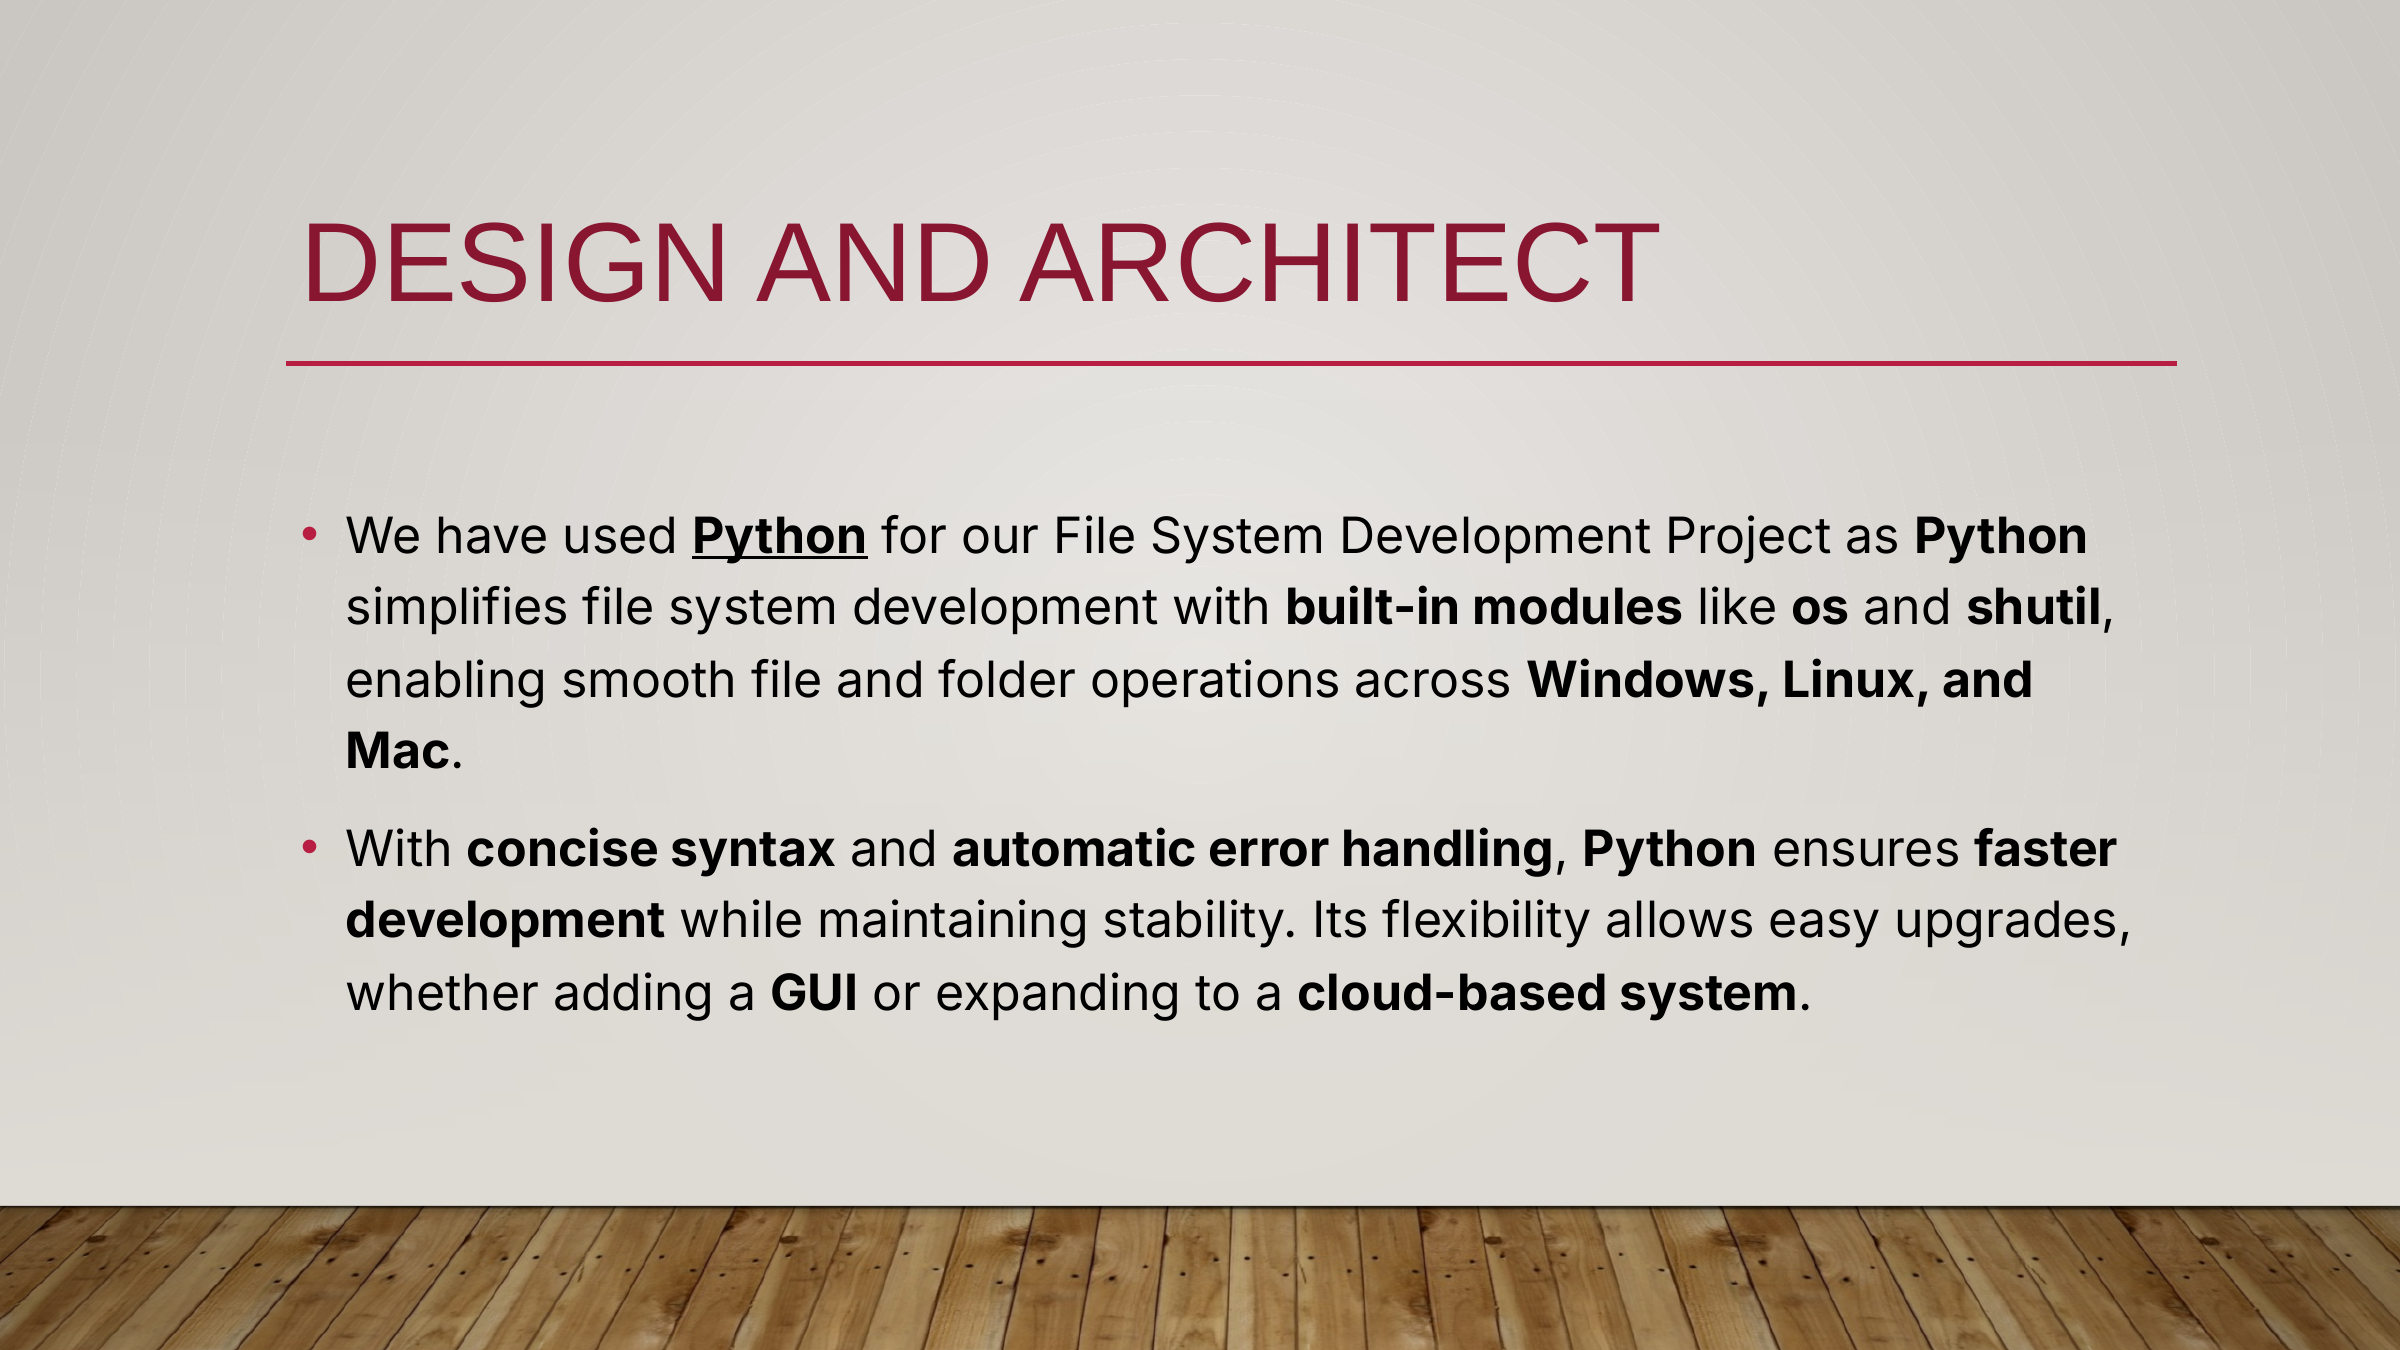

# Design and architect
We have used Python for our File System Development Project as Python simplifies file system development with built-in modules like os and shutil, enabling smooth file and folder operations across Windows, Linux, and Mac.
With concise syntax and automatic error handling, Python ensures faster development while maintaining stability. Its flexibility allows easy upgrades, whether adding a GUI or expanding to a cloud-based system.